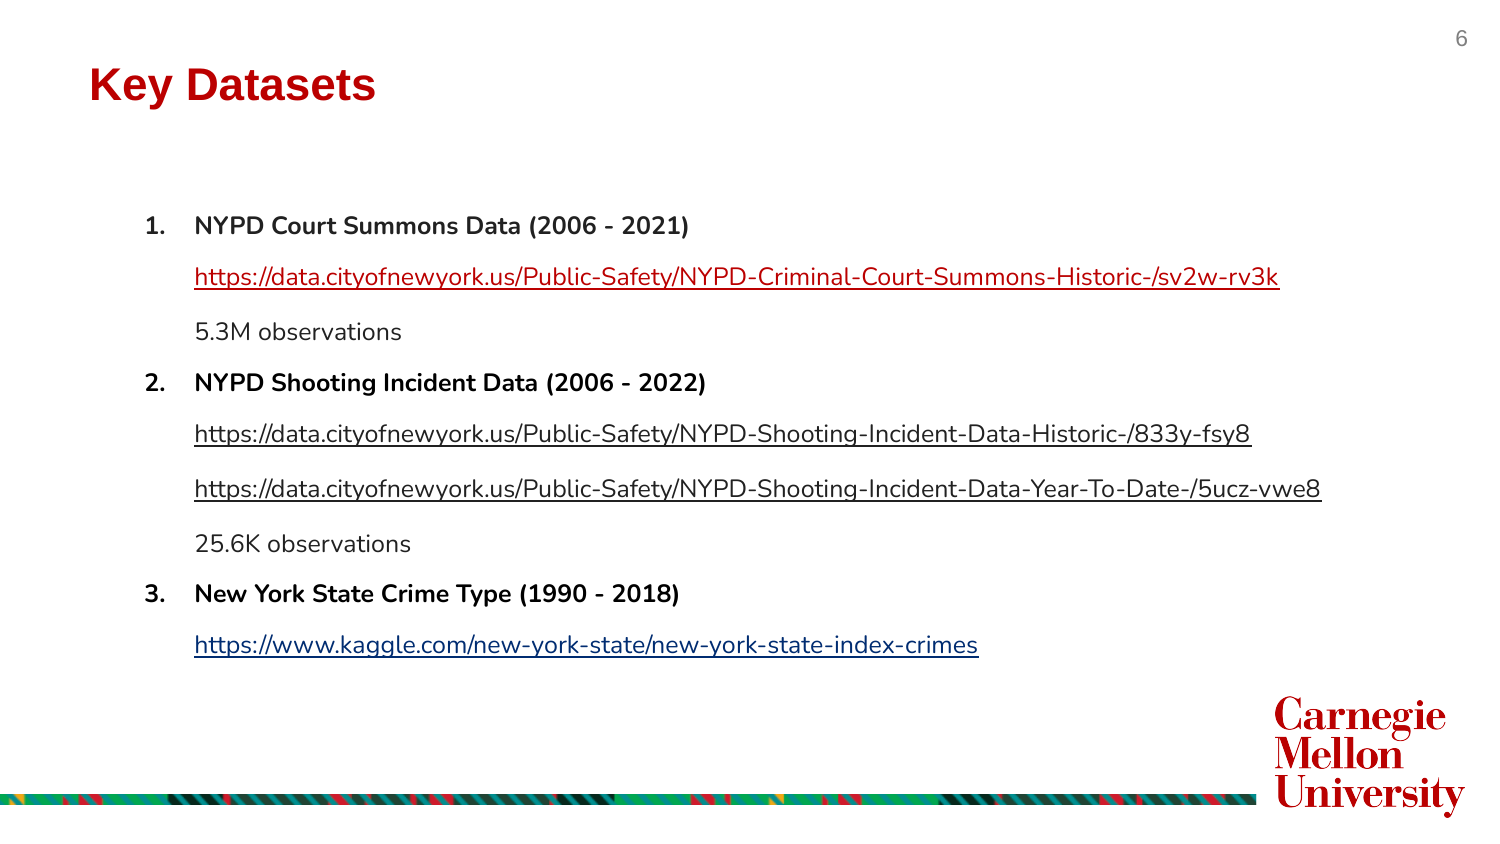

Key Datasets
NYPD Court Summons Data (2006 - 2021)
https://data.cityofnewyork.us/Public-Safety/NYPD-Criminal-Court-Summons-Historic-/sv2w-rv3k
5.3M observations
NYPD Shooting Incident Data (2006 - 2022)
https://data.cityofnewyork.us/Public-Safety/NYPD-Shooting-Incident-Data-Historic-/833y-fsy8
https://data.cityofnewyork.us/Public-Safety/NYPD-Shooting-Incident-Data-Year-To-Date-/5ucz-vwe8
25.6K observations
New York State Crime Type (1990 - 2018)
https://www.kaggle.com/new-york-state/new-york-state-index-crimes